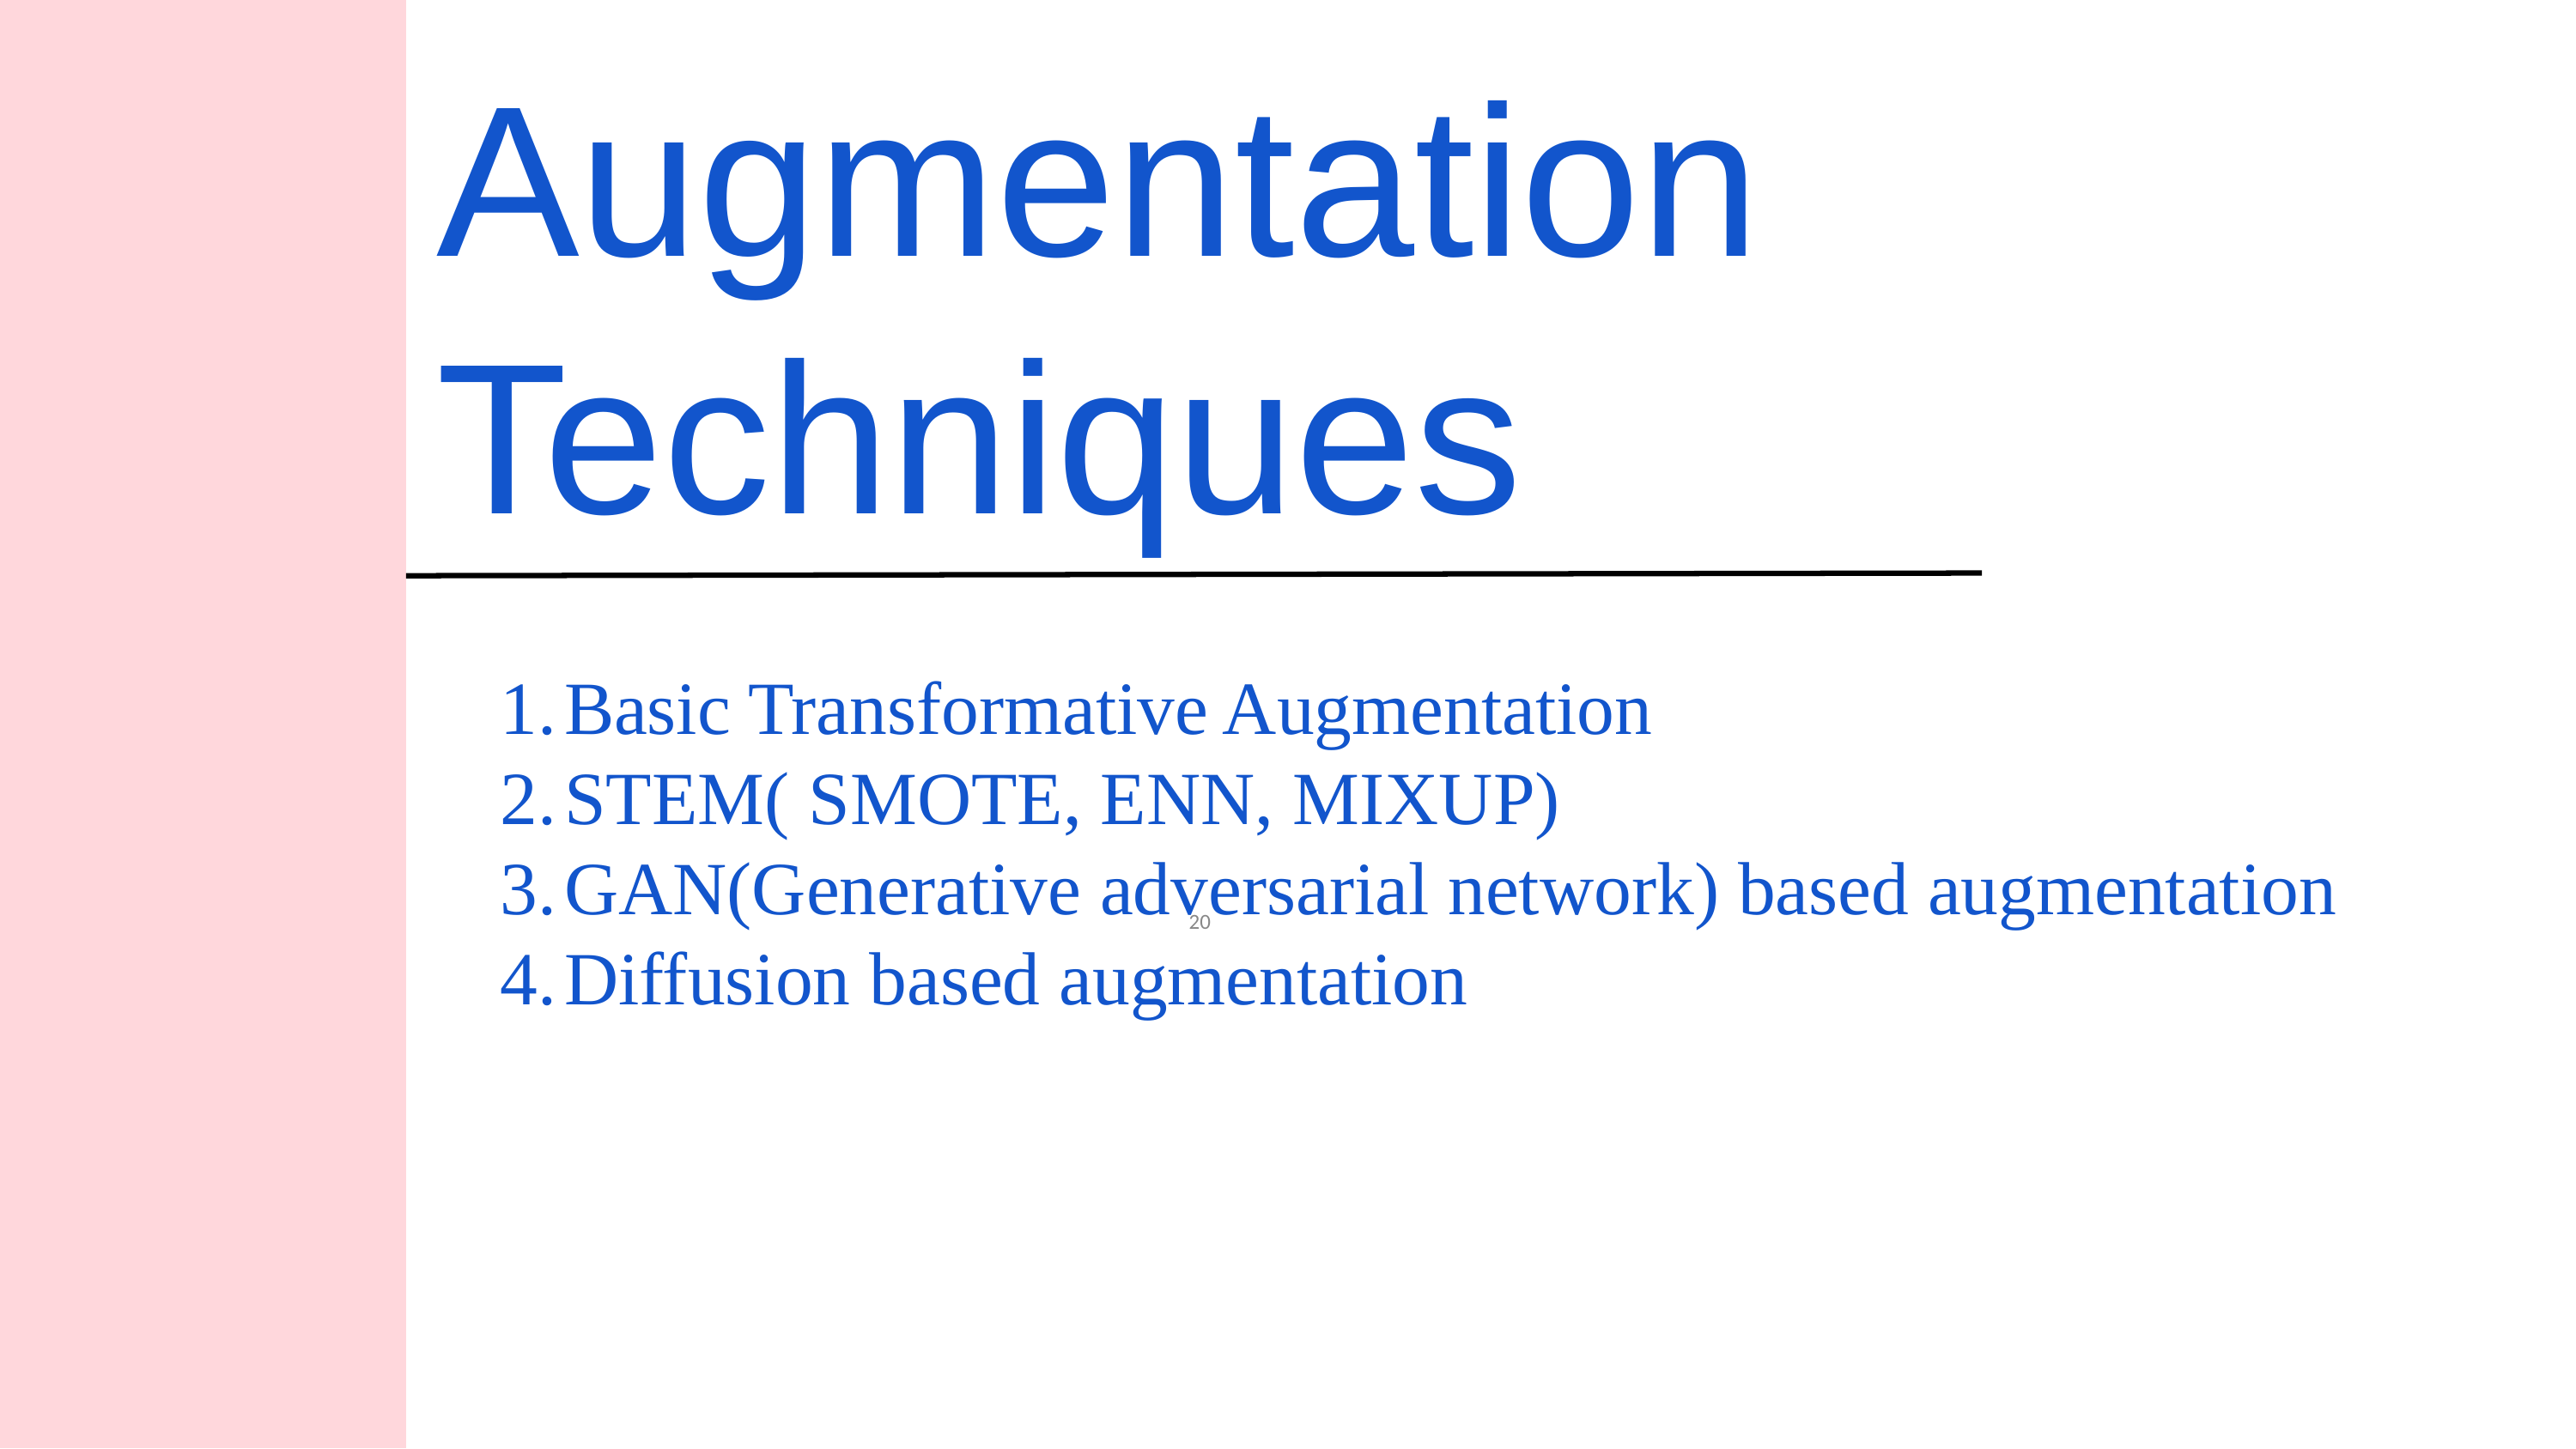

Augmentation Techniques
Basic Transformative Augmentation
STEM( SMOTE, ENN, MIXUP)
GAN(Generative adversarial network) based augmentation
Diffusion based augmentation
20